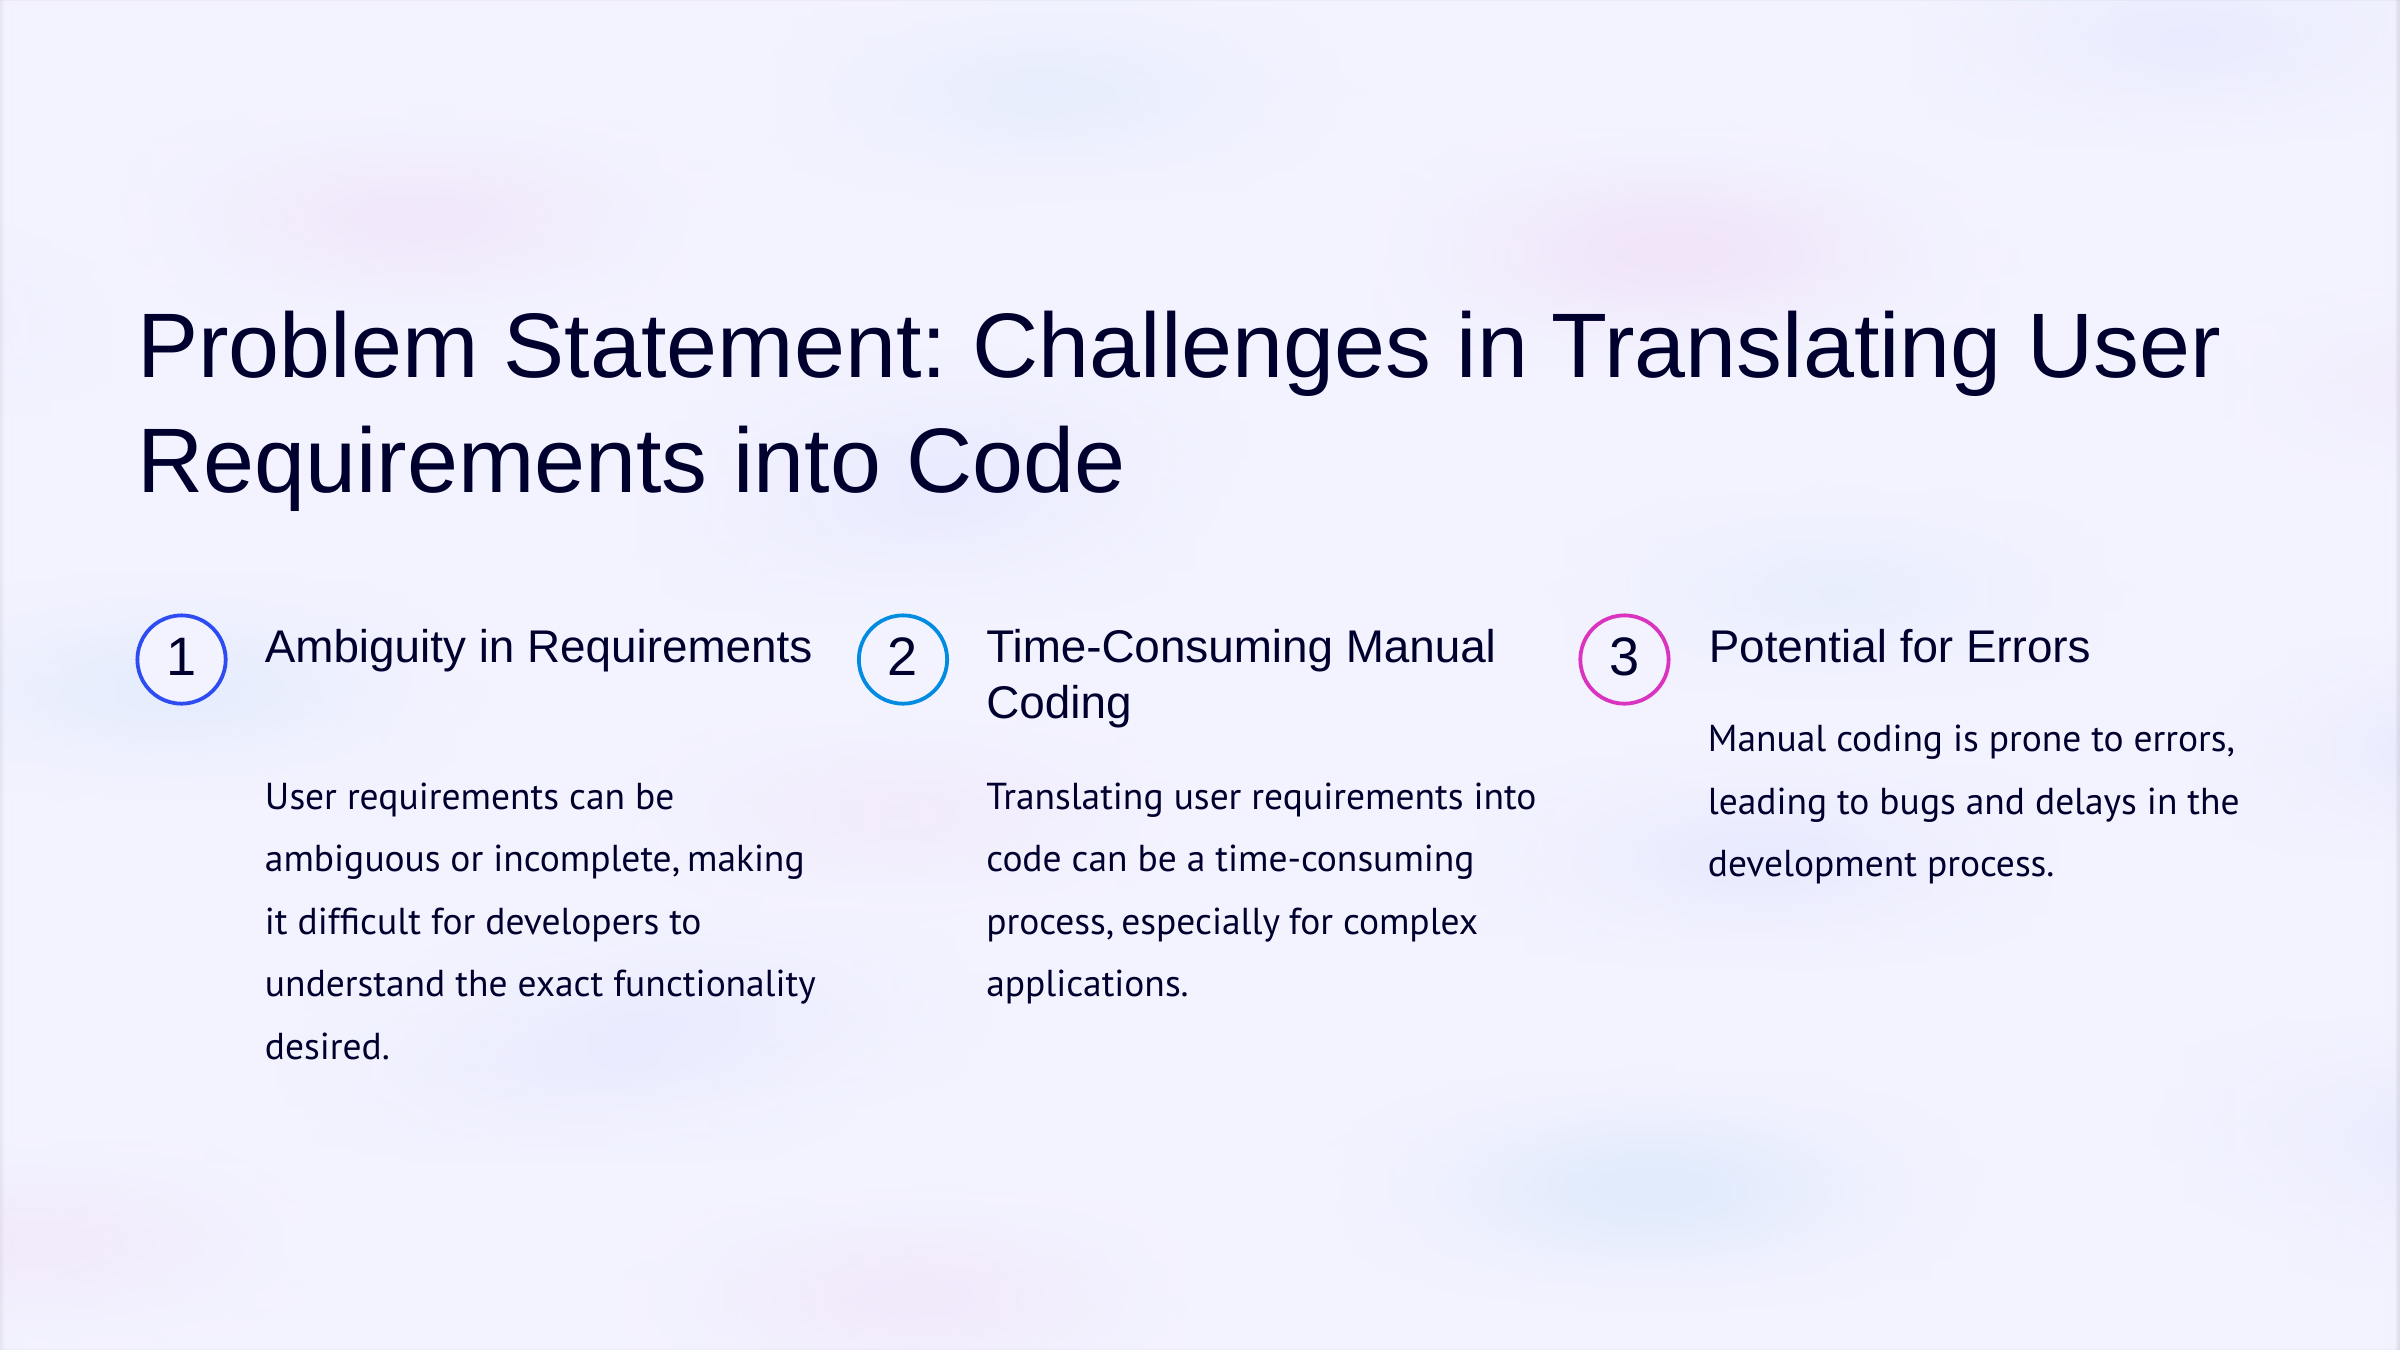

Problem Statement: Challenges in Translating User Requirements into Code
Ambiguity in Requirements
Time-Consuming Manual Coding
Potential for Errors

1
2
3
Manual coding is prone to errors, leading to bugs and delays in the development process.
User requirements can be ambiguous or incomplete, making it difficult for developers to understand the exact functionality desired.
Translating user requirements into code can be a time-consuming process, especially for complex applications.